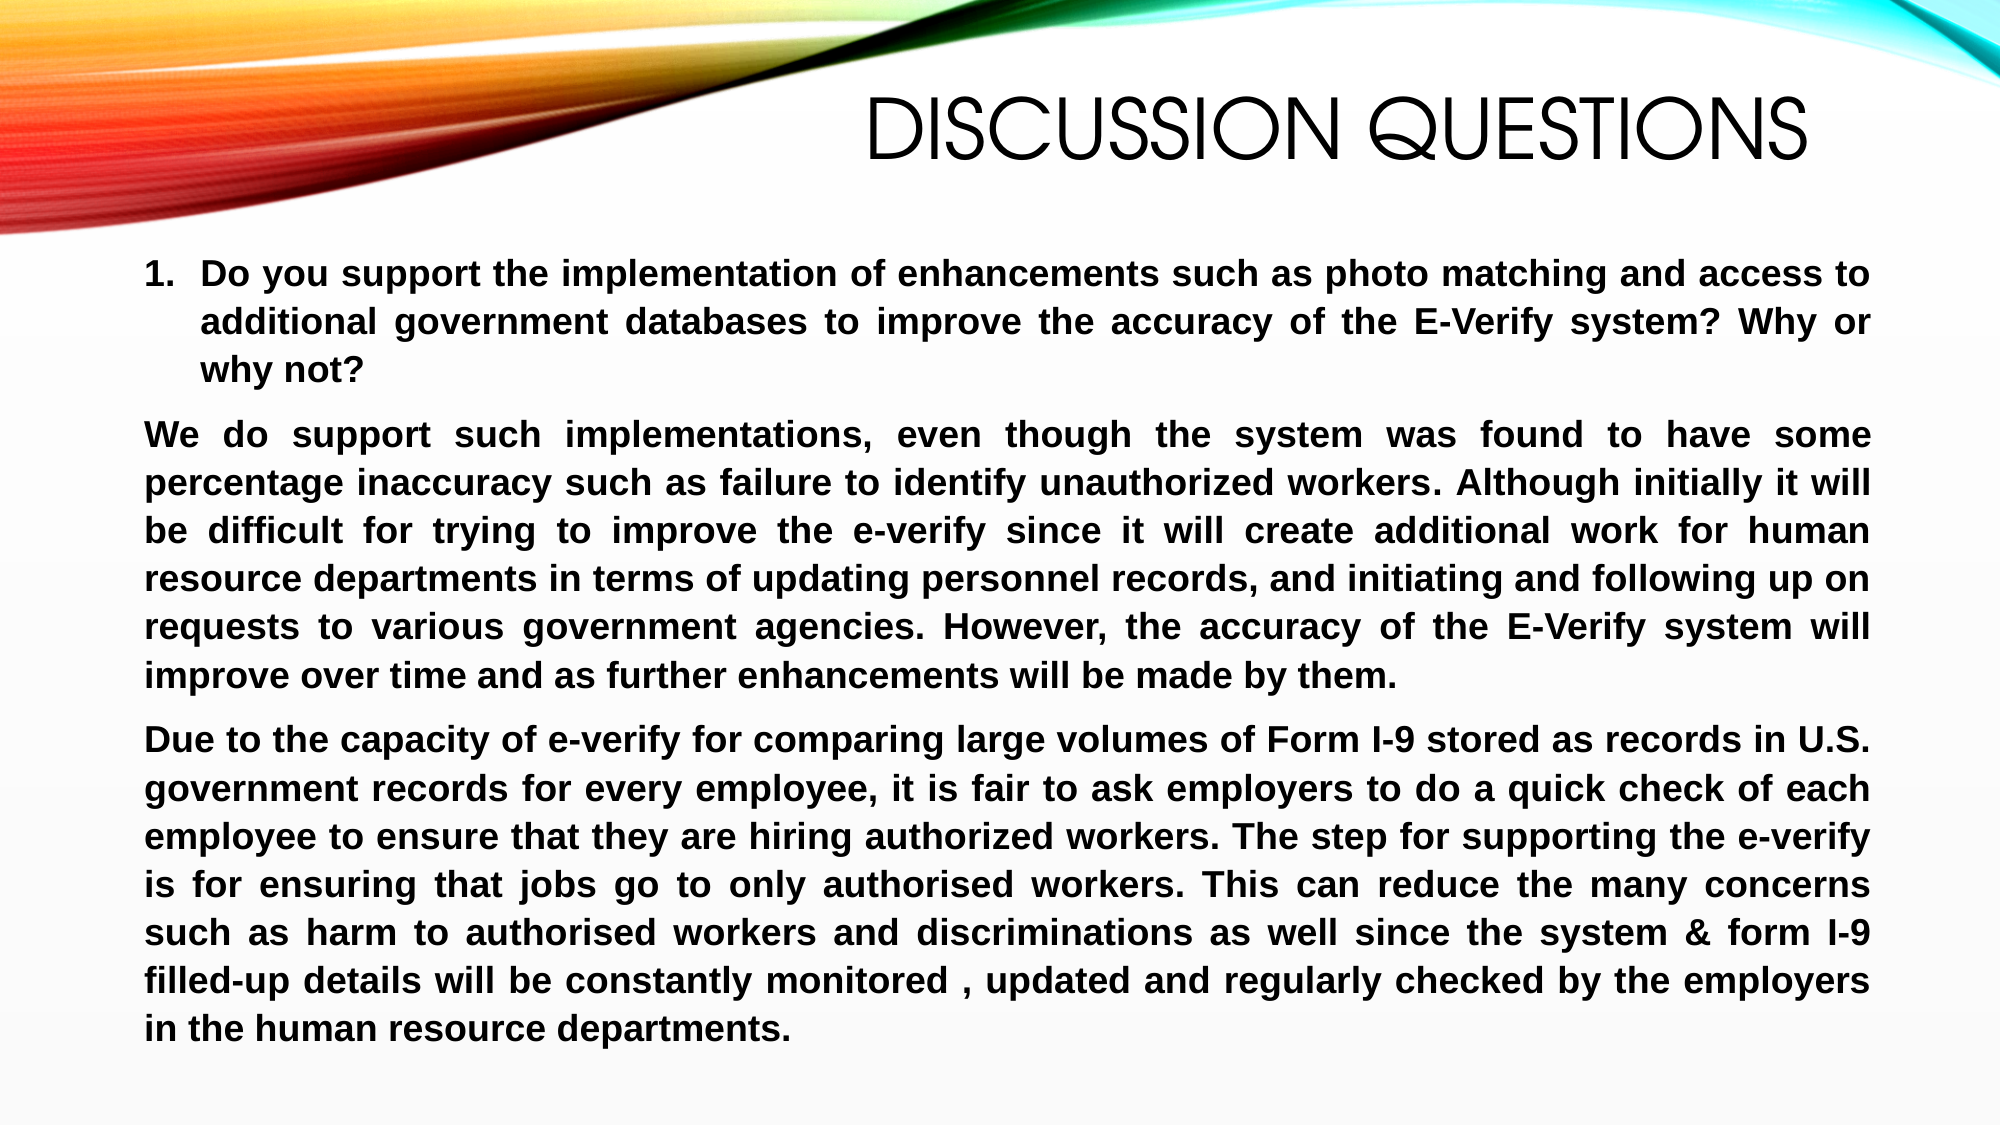

# Discussion Questions
Do you support the implementation of enhancements such as photo matching and access to additional government databases to improve the accuracy of the E-Verify system? Why or why not?
We do support such implementations, even though the system was found to have some percentage inaccuracy such as failure to identify unauthorized workers. Although initially it will be difficult for trying to improve the e-verify since it will create additional work for human resource departments in terms of updating personnel records, and initiating and following up on requests to various government agencies. However, the accuracy of the E-Verify system will improve over time and as further enhancements will be made by them.
Due to the capacity of e-verify for comparing large volumes of Form I-9 stored as records in U.S. government records for every employee, it is fair to ask employers to do a quick check of each employee to ensure that they are hiring authorized workers. The step for supporting the e-verify is for ensuring that jobs go to only authorised workers. This can reduce the many concerns such as harm to authorised workers and discriminations as well since the system & form I-9 filled-up details will be constantly monitored , updated and regularly checked by the employers in the human resource departments.